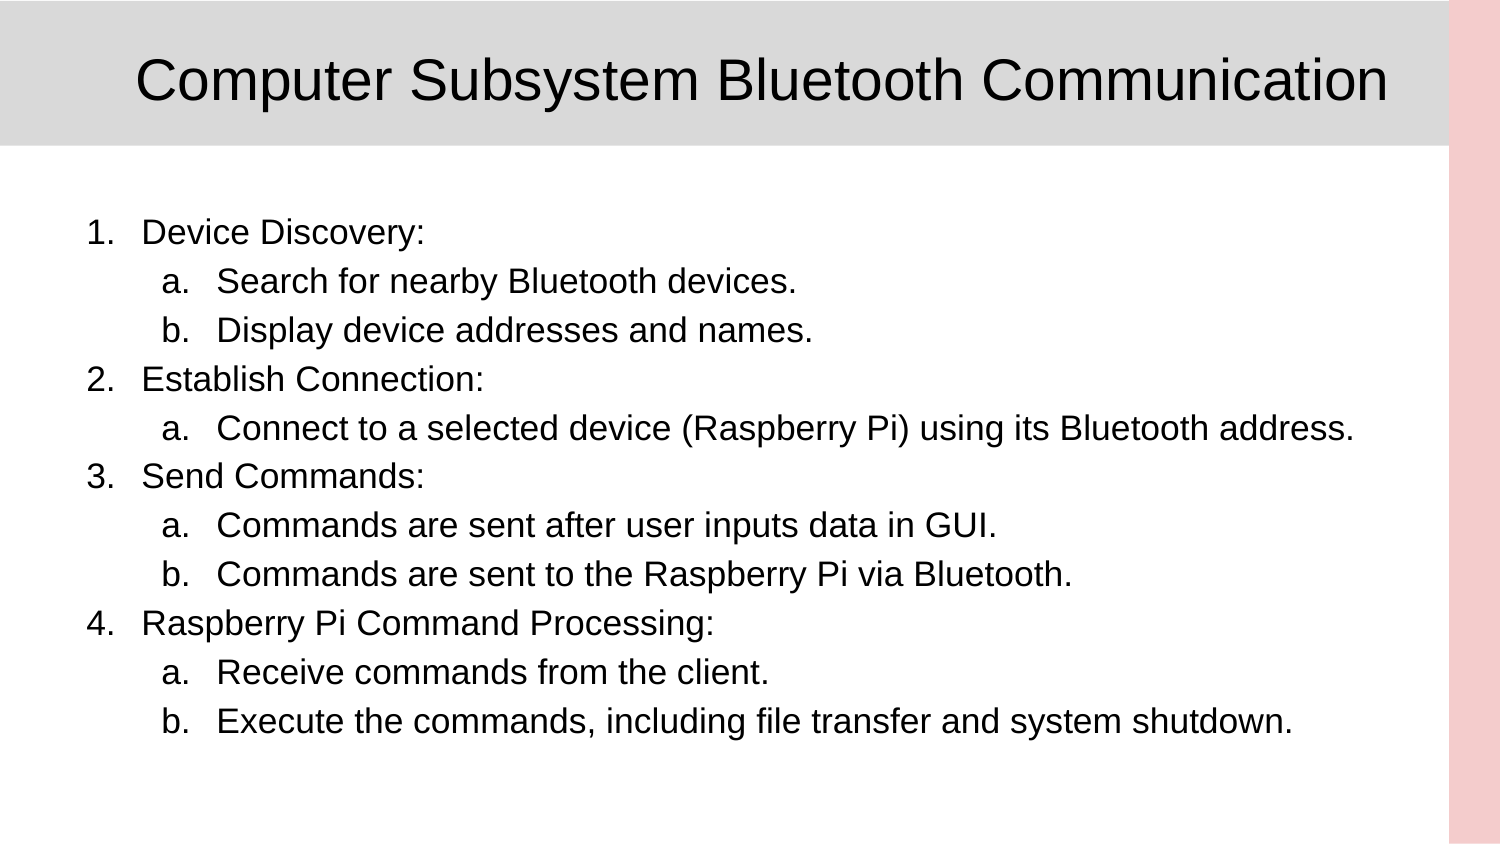

# Computer Subsystem Bluetooth Communication
Device Discovery:
Search for nearby Bluetooth devices.
Display device addresses and names.
Establish Connection:
Connect to a selected device (Raspberry Pi) using its Bluetooth address.
Send Commands:
Commands are sent after user inputs data in GUI.
Commands are sent to the Raspberry Pi via Bluetooth.
Raspberry Pi Command Processing:
Receive commands from the client.
Execute the commands, including file transfer and system shutdown.